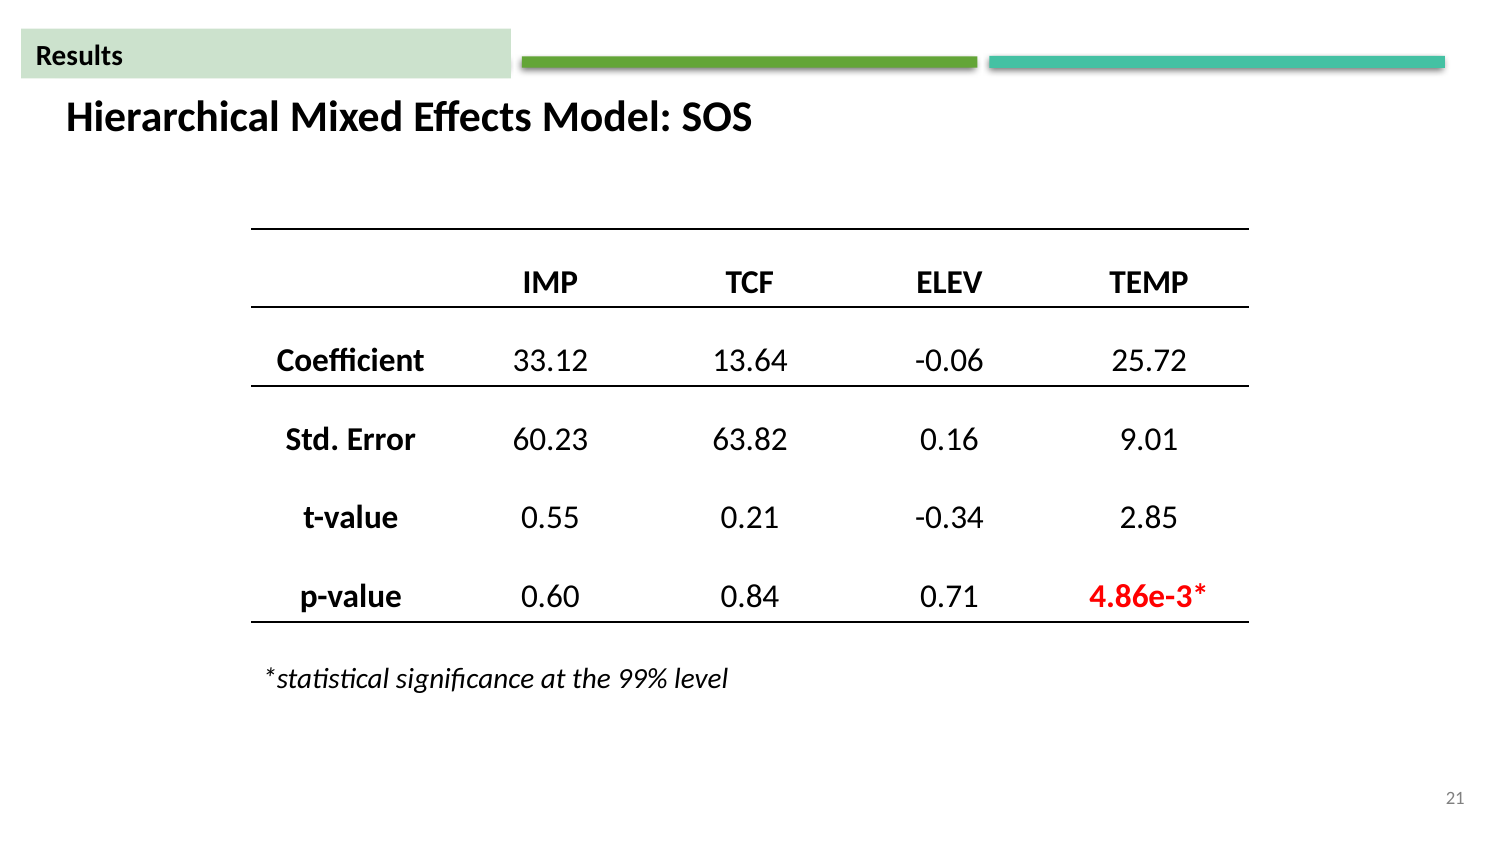

Results
# Hierarchical Mixed Effects Model: SOS
|  | IMP | TCF | ELEV | TEMP |
| --- | --- | --- | --- | --- |
| Coefficient | 33.12 | 13.64 | -0.06 | 25.72 |
| Std. Error | 60.23 | 63.82 | 0.16 | 9.01 |
| t-value | 0.55 | 0.21 | -0.34 | 2.85 |
| p-value | 0.60 | 0.84 | 0.71 | 4.86e-3\* |
| \*statistical significance at the 99% level |  |  |  |  |
21